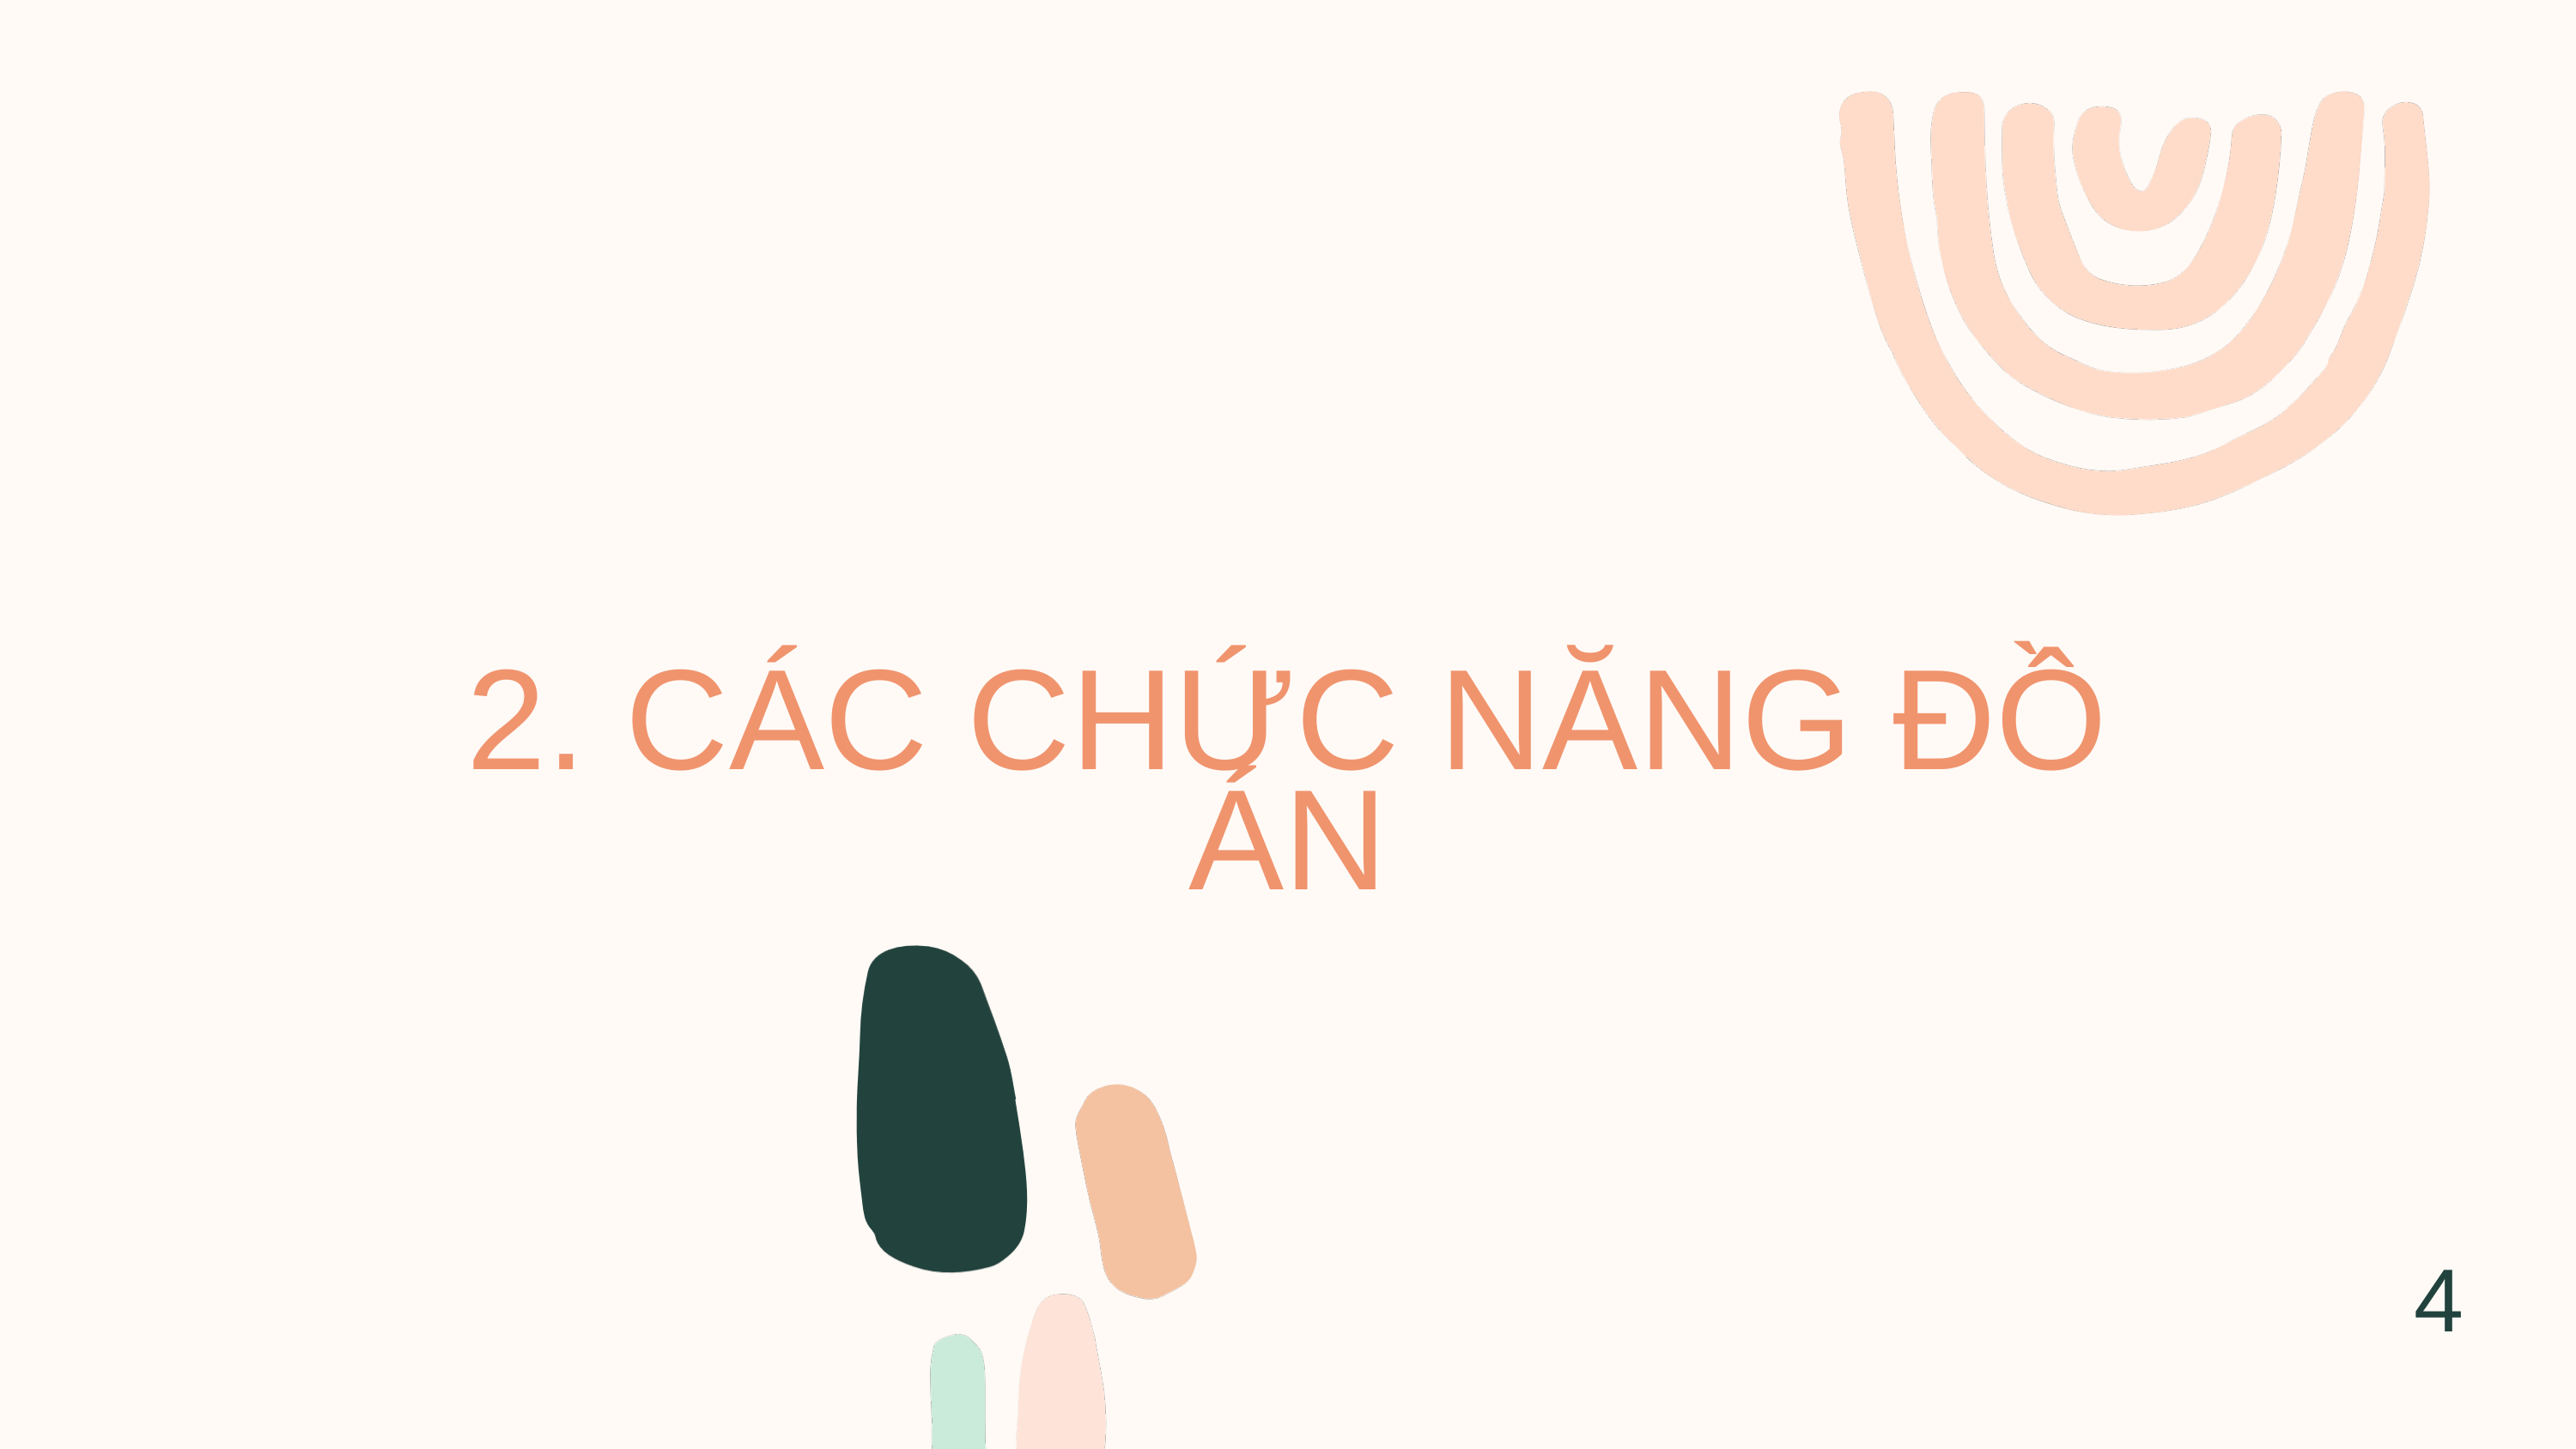

2. CÁC CHỨC NĂNG ĐỒ ÁN

4